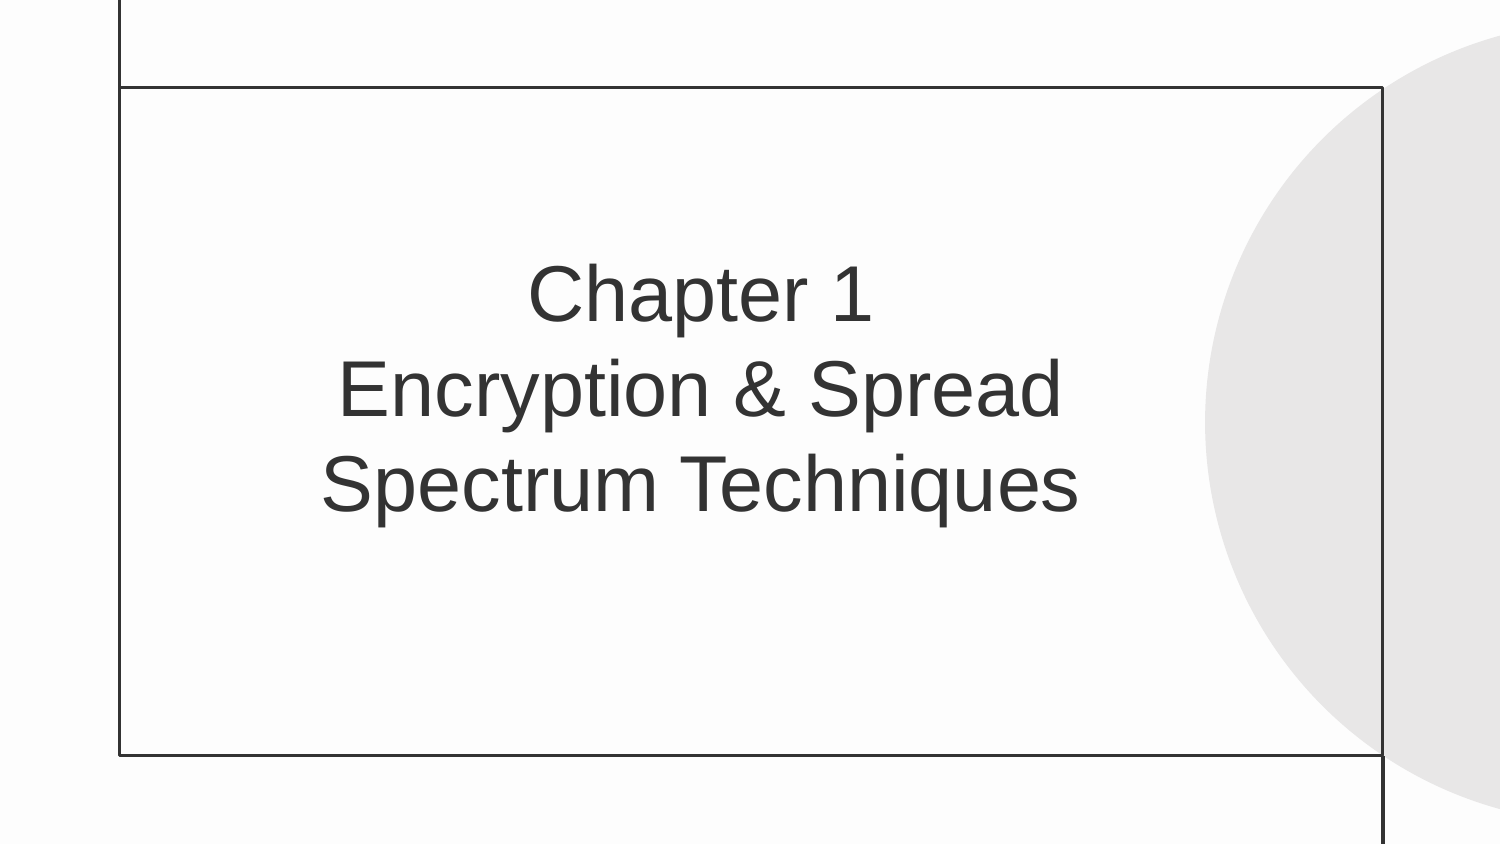

# Chapter 1 Encryption & Spread Spectrum Techniques